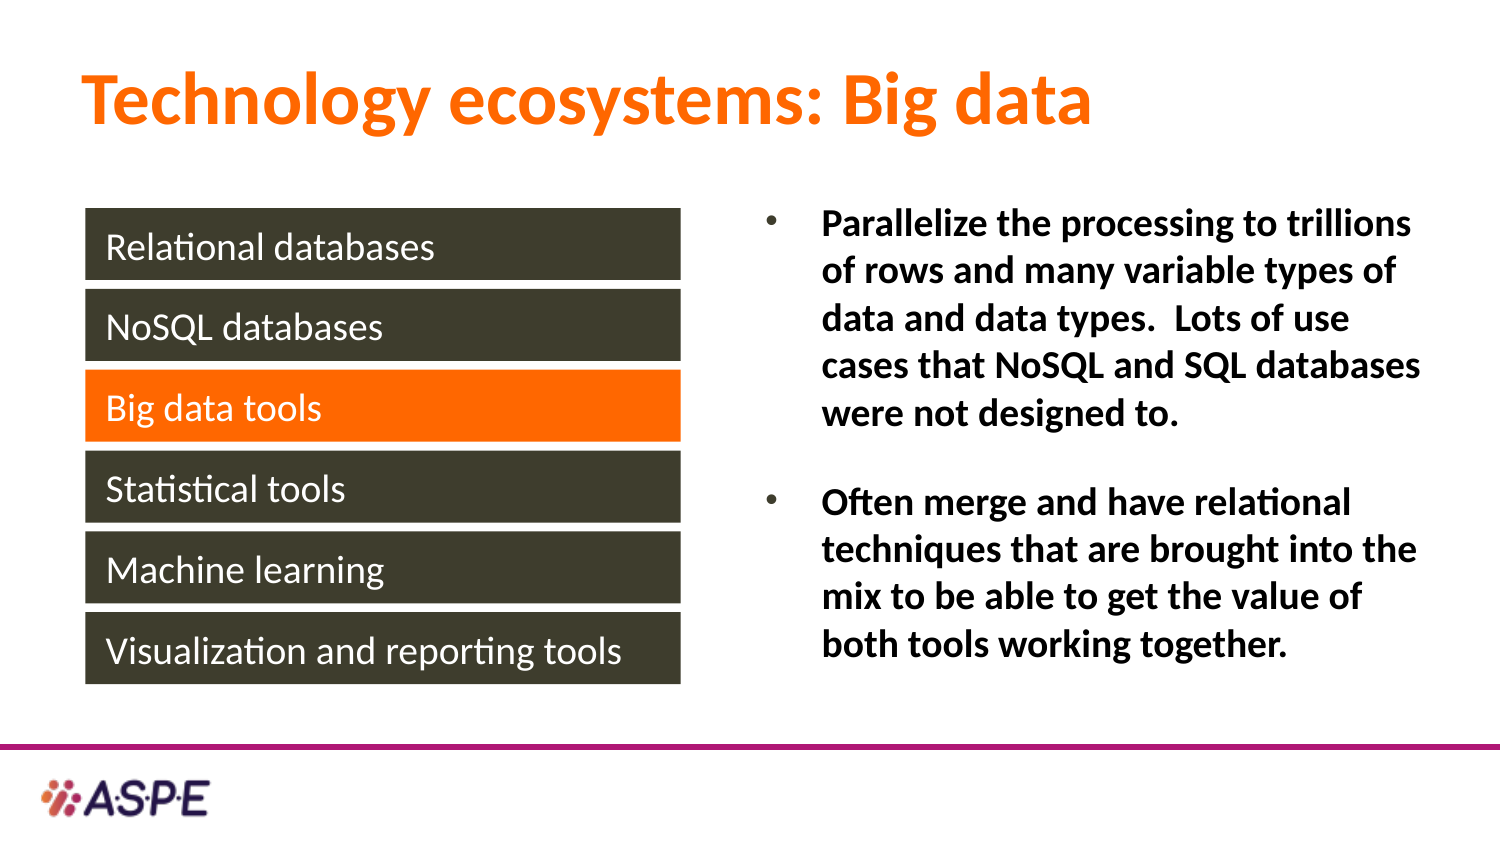

# Technology ecosystems: Big data
Parallelize the processing to trillions of rows and many variable types of data and data types.  Lots of use cases that NoSQL and SQL databases were not designed to.
Often merge and have relational techniques that are brought into the mix to be able to get the value of both tools working together.

Relational databases
NoSQL databases
Big data tools
Statistical tools
Machine learning
Visualization and reporting tools